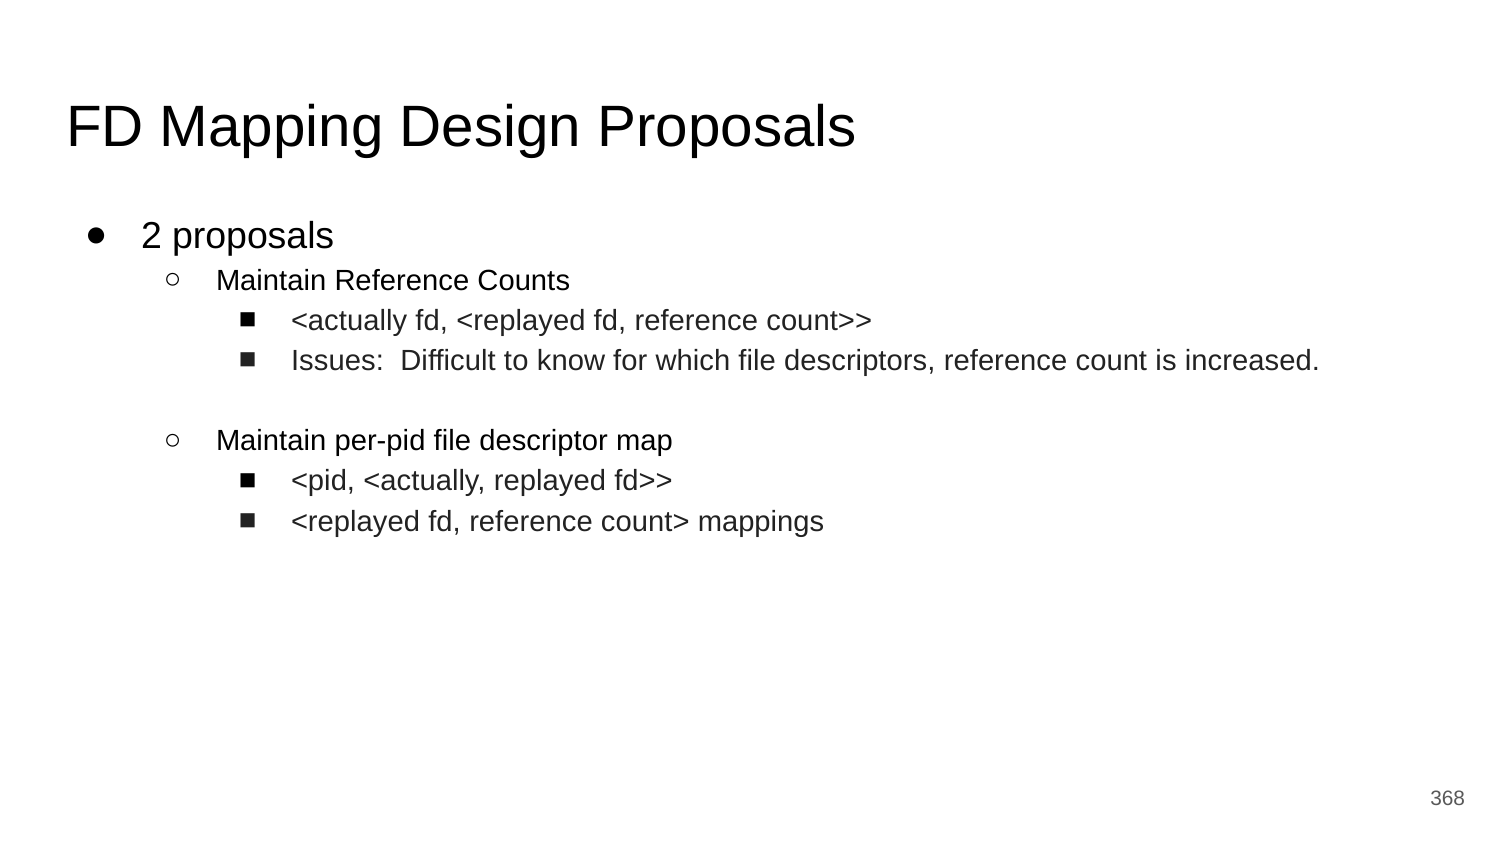

# FD Mapping Design Proposals
2 proposals
Maintain Reference Counts
<actually fd, <replayed fd, reference count>>
Issues:  Difficult to know for which file descriptors, reference count is increased.
Maintain per-pid file descriptor map
<pid, <actually, replayed fd>>
<replayed fd, reference count> mappings
368